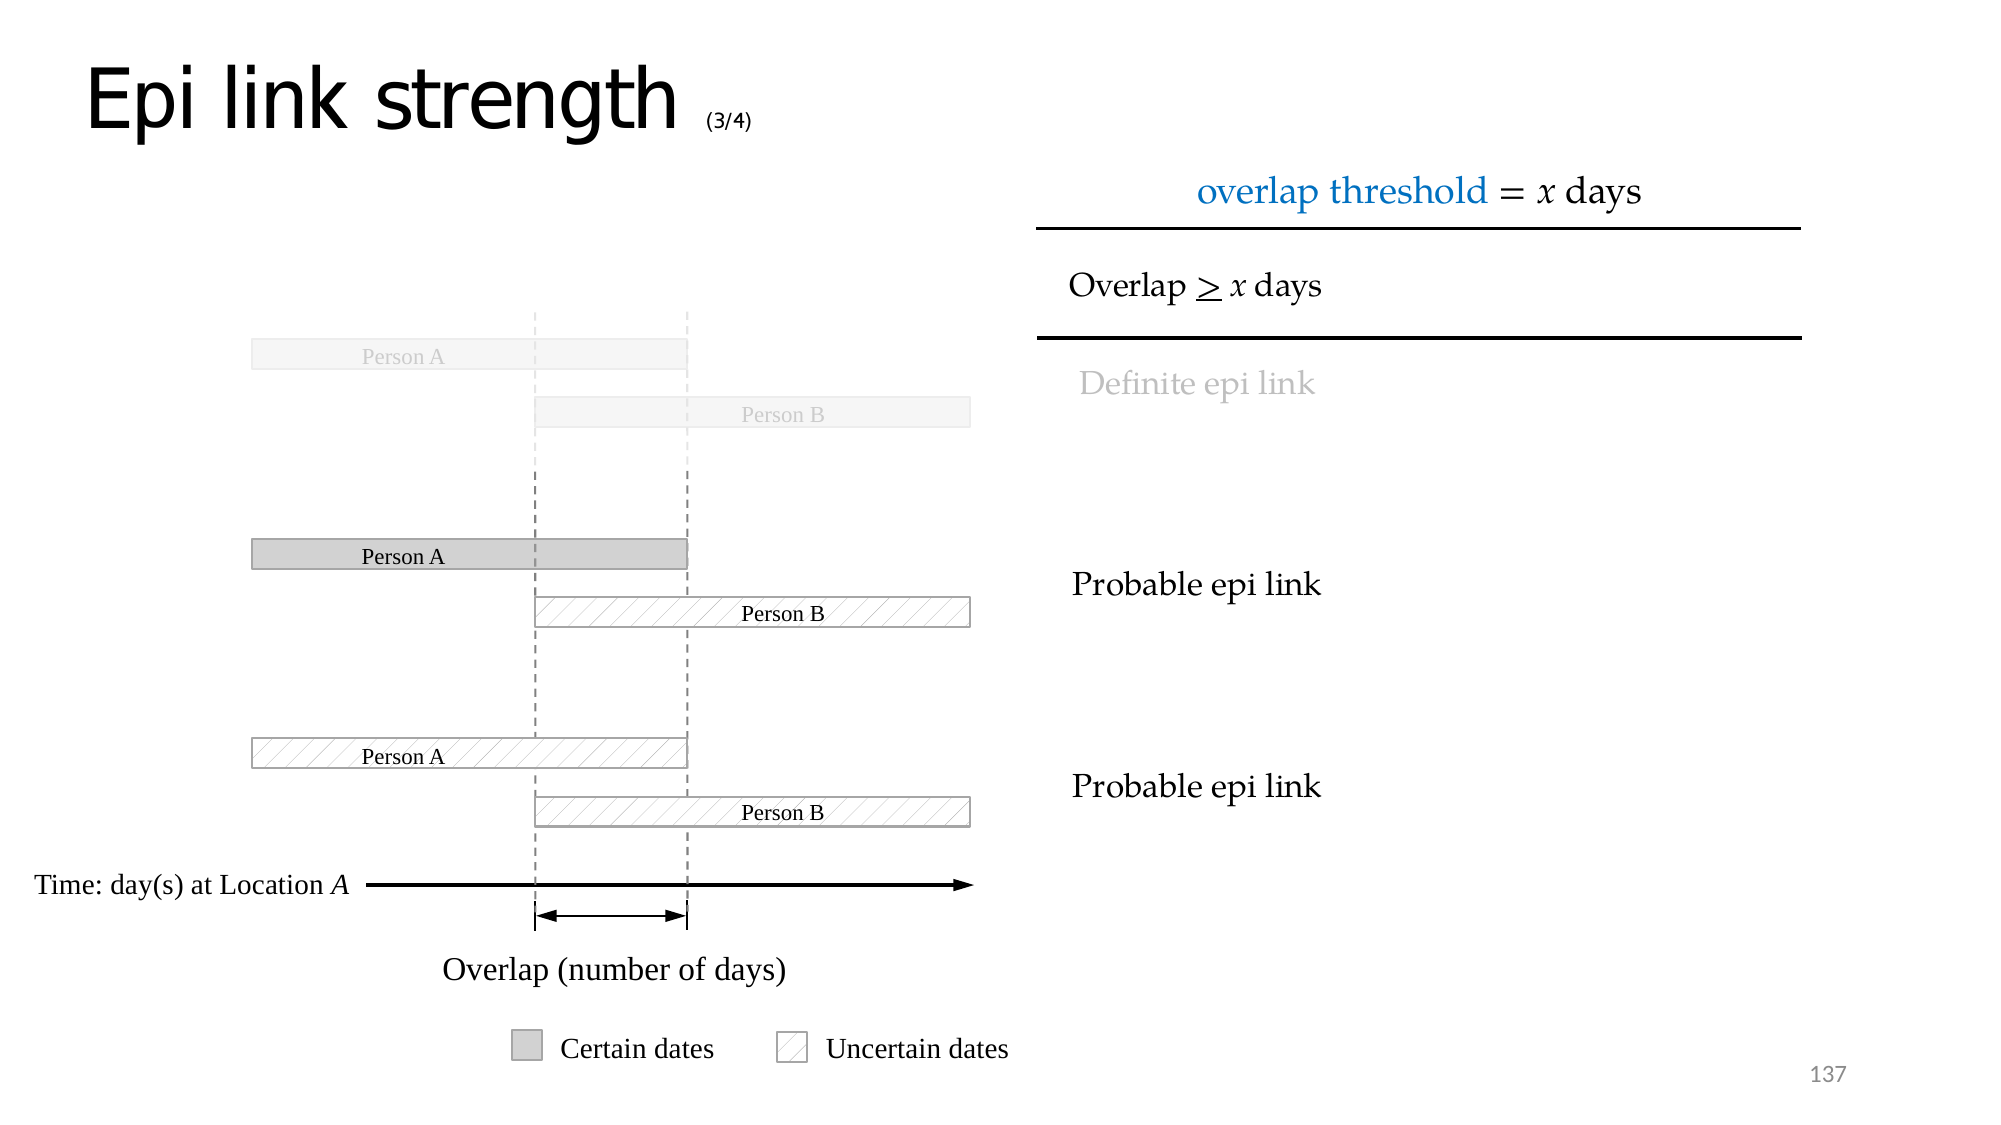

Epi link strength (3/4)
overlap threshold = x days

Overlap > x days
Overlap < x days

Definite epi link                         Possible epi link
Probable epi link                         Possible epi link
Probable epi link                         Possible epi link

Person A

Person B

Person A

Person B

Person A

Person B

Time: day(s) at Location A
Overlap (number of days)
Certain dates
Uncertain dates

137